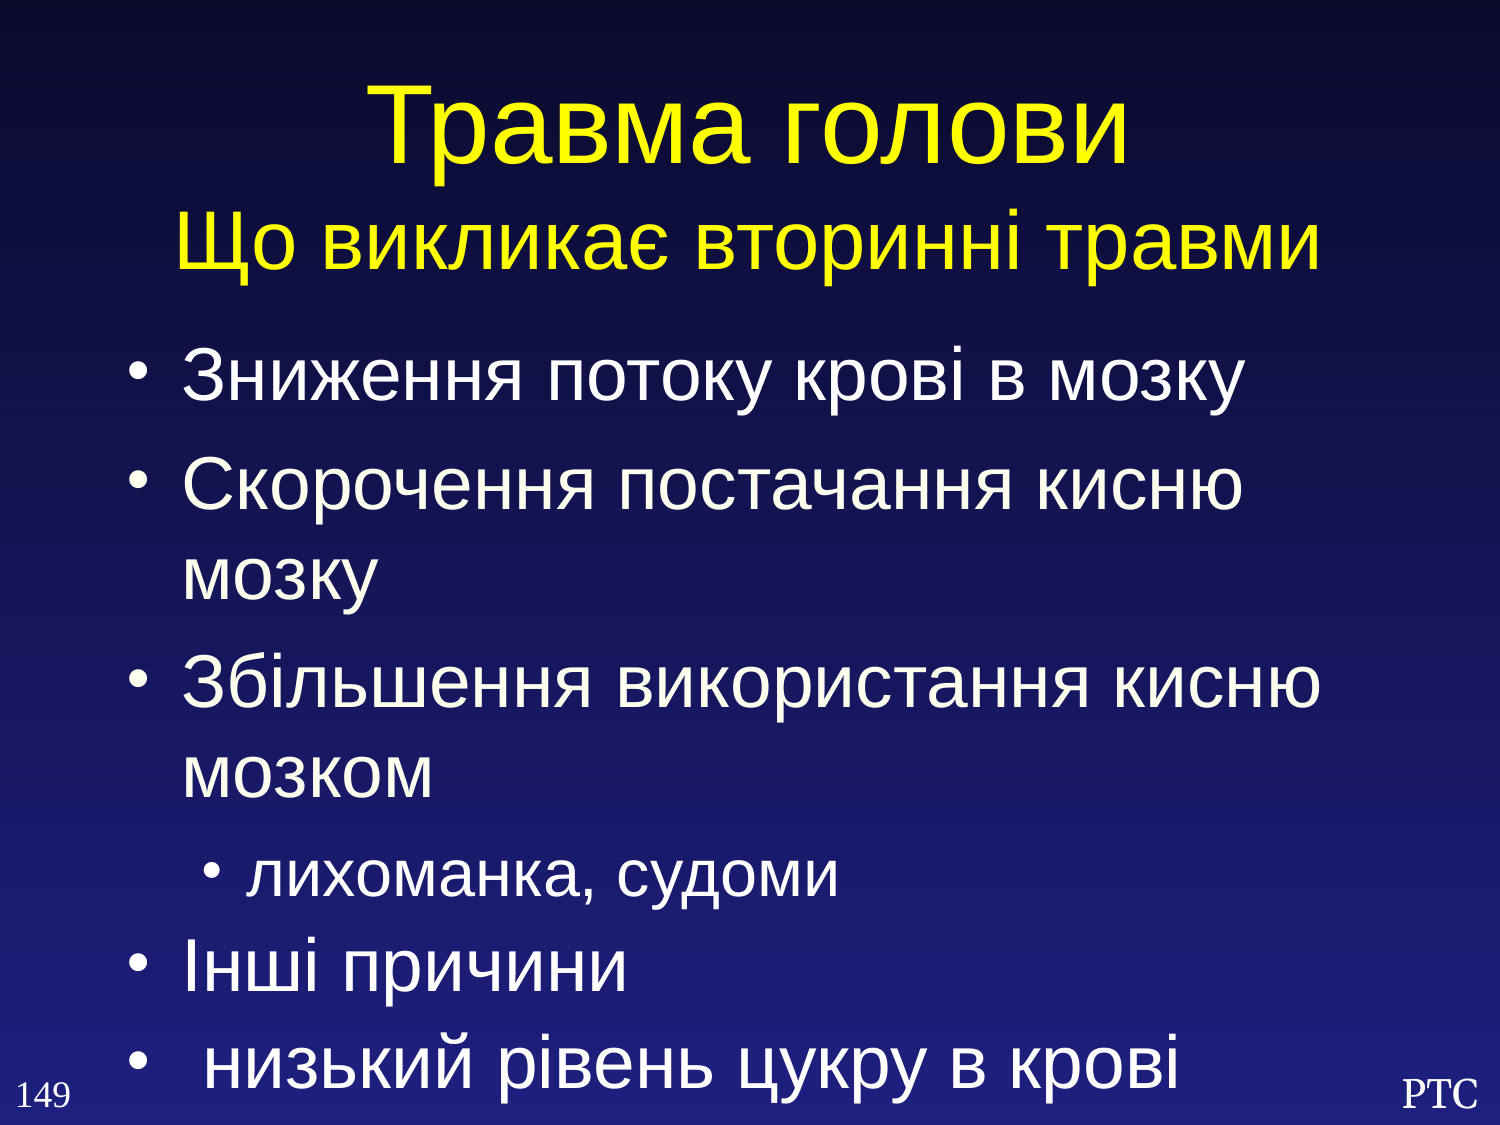

Травма голови
Що викликає вторинні травми
Зниження потоку крові в мозку
Скорочення постачання кисню мозку
Збільшення використання кисню мозком
лихоманка, судоми
Інші причини
 низький рівень цукру в крові
149